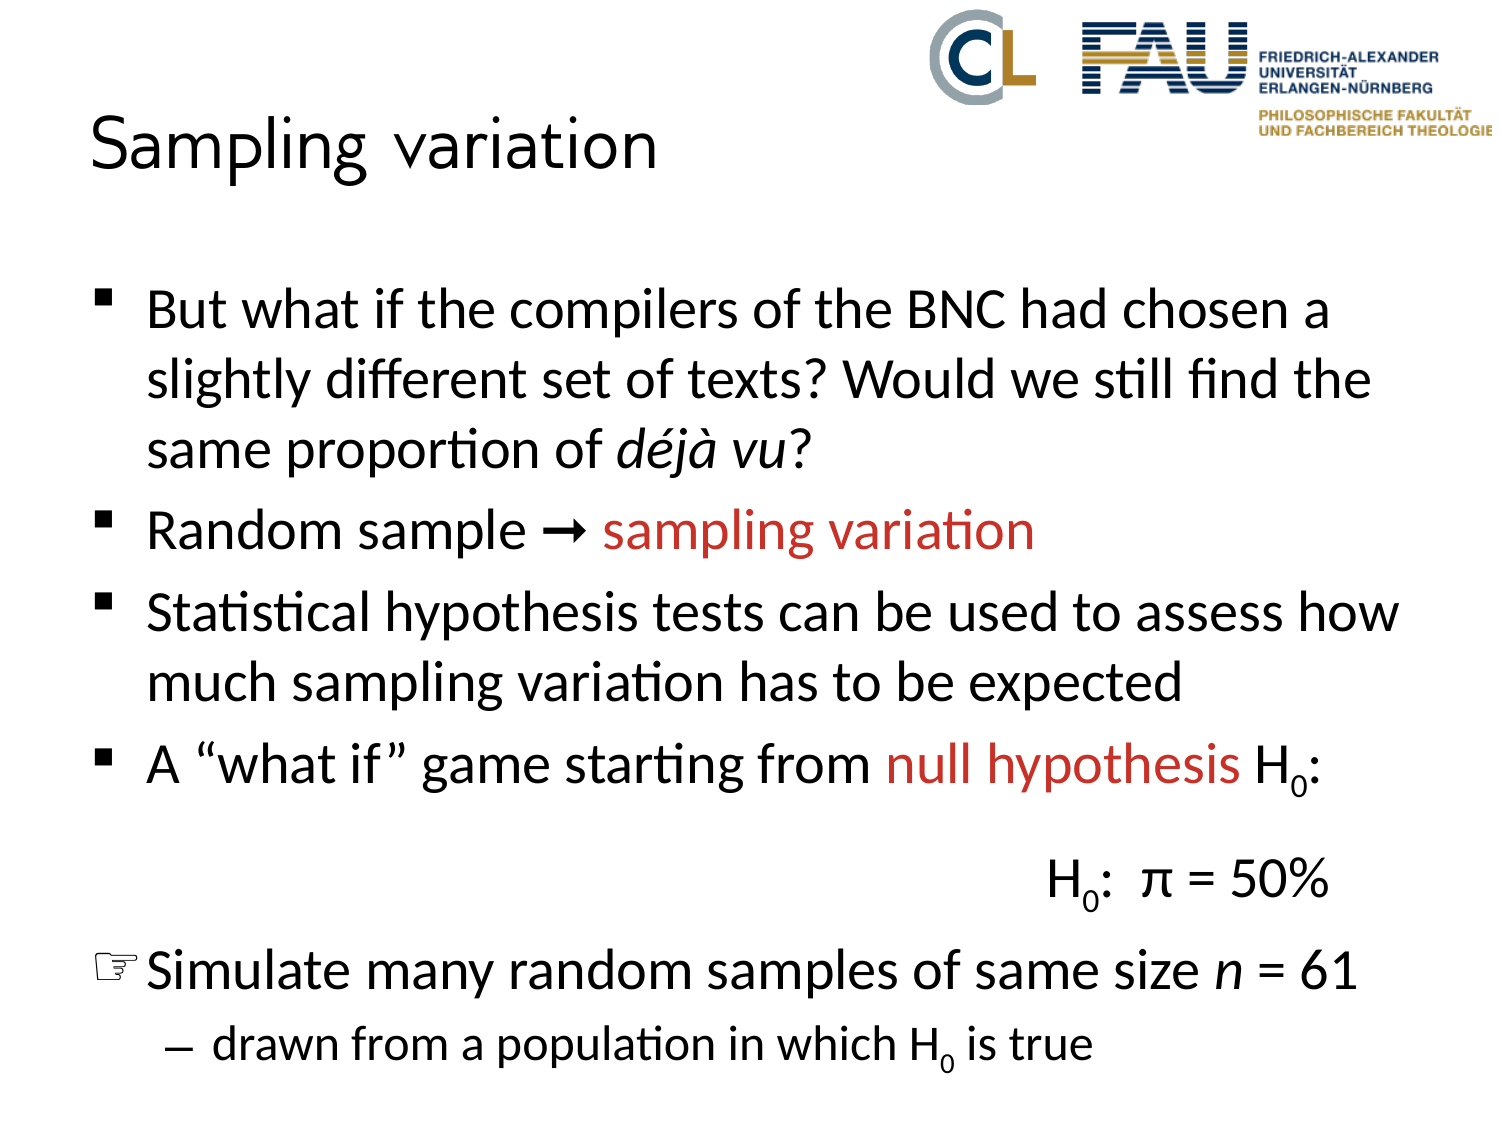

# Sampling variation
But what if the compilers of the BNC had chosen a slightly different set of texts? Would we still find the same proportion of déjà vu?
Random sample ➞ sampling variation
Statistical hypothesis tests can be used to assess how much sampling variation has to be expected
A “what if” game starting from null hypothesis H0:
						H0:  π = 50%
Simulate many random samples of same size n = 61
drawn from a population in which H0 is true